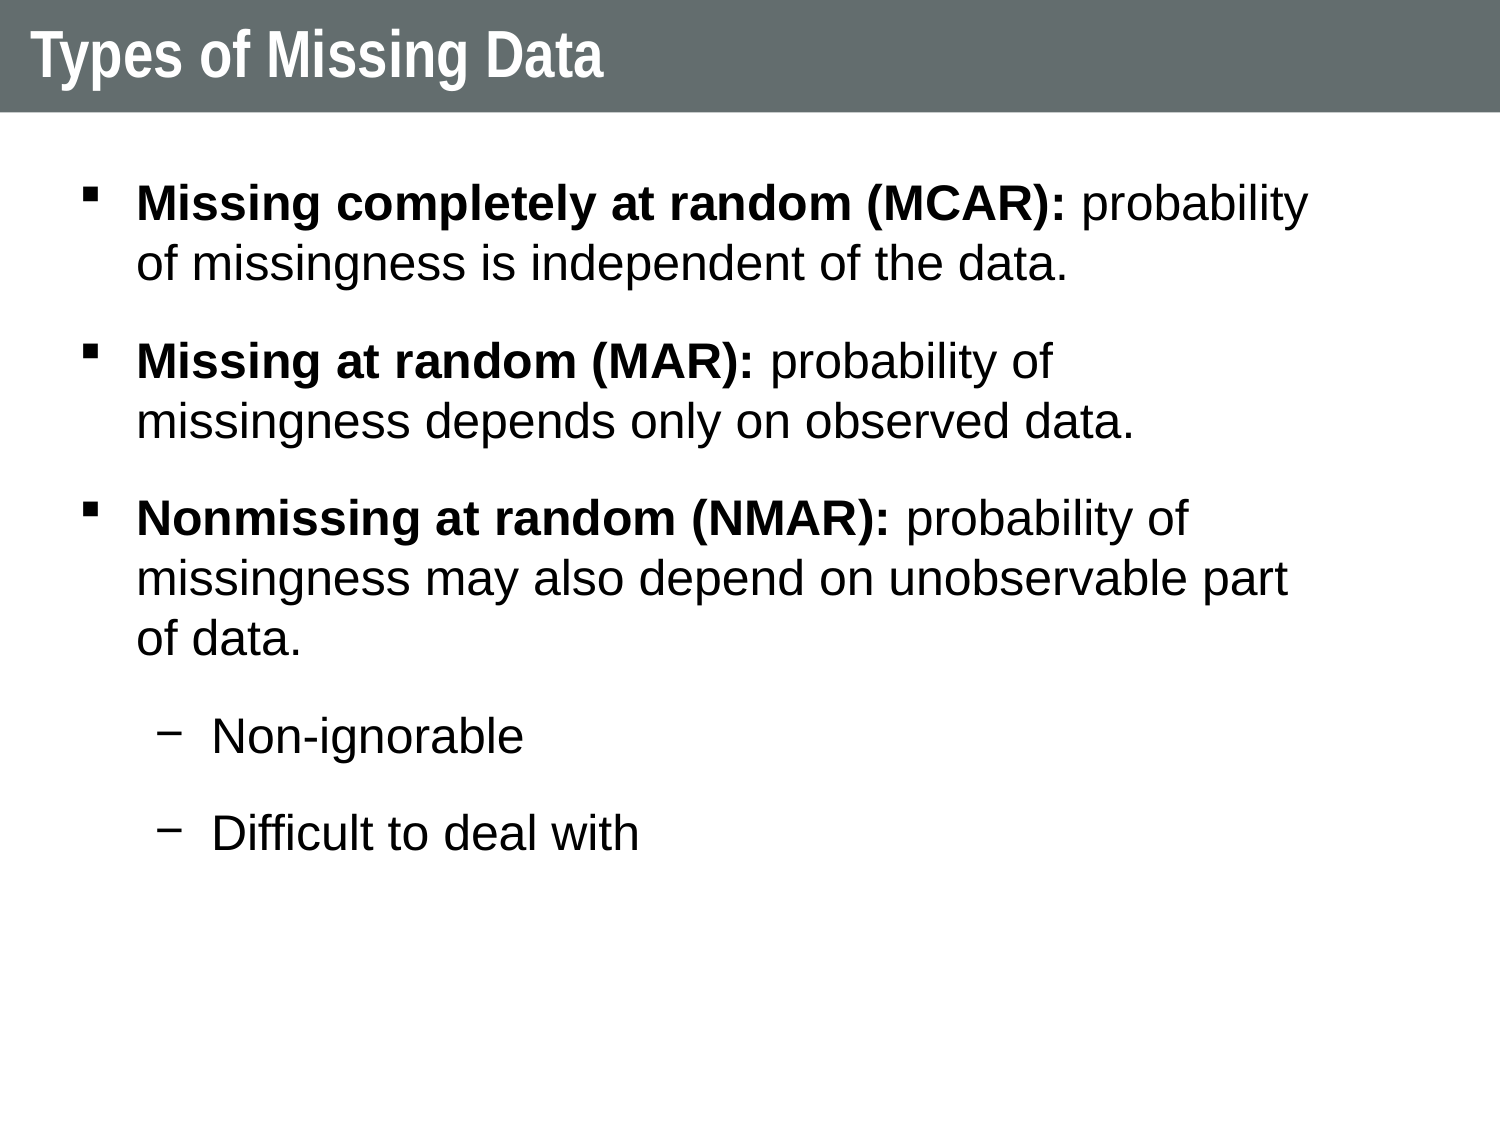

# Types of Missing Data
Missing completely at random (MCAR): probability of missingness is independent of the data.
Missing at random (MAR): probability of missingness depends only on observed data.
Nonmissing at random (NMAR): probability of missingness may also depend on unobservable part of data.
Non-ignorable
Difficult to deal with